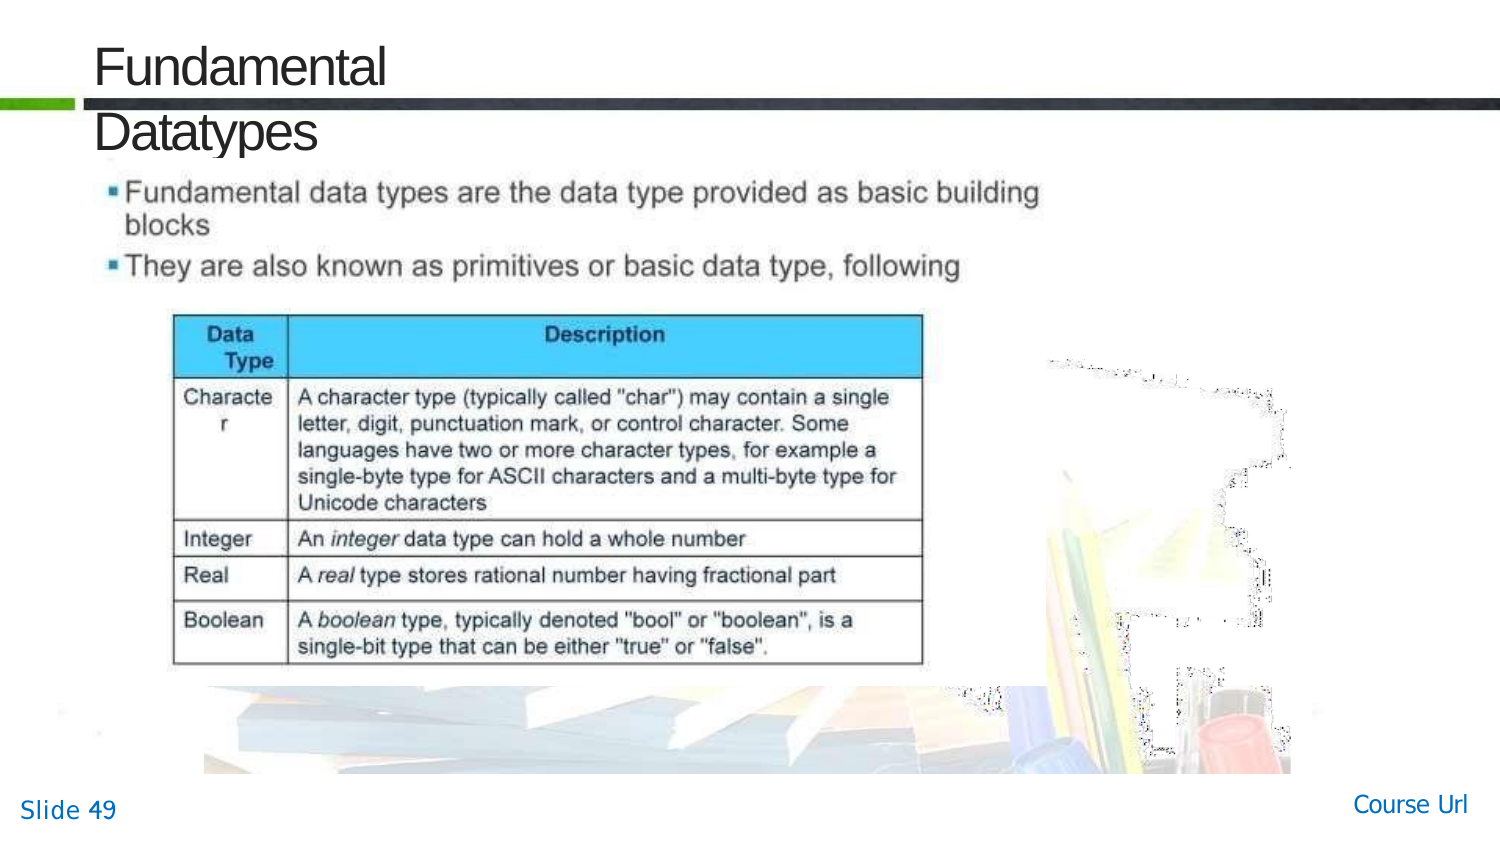

# Fundamental Datatypes

Course Url
Slide 49